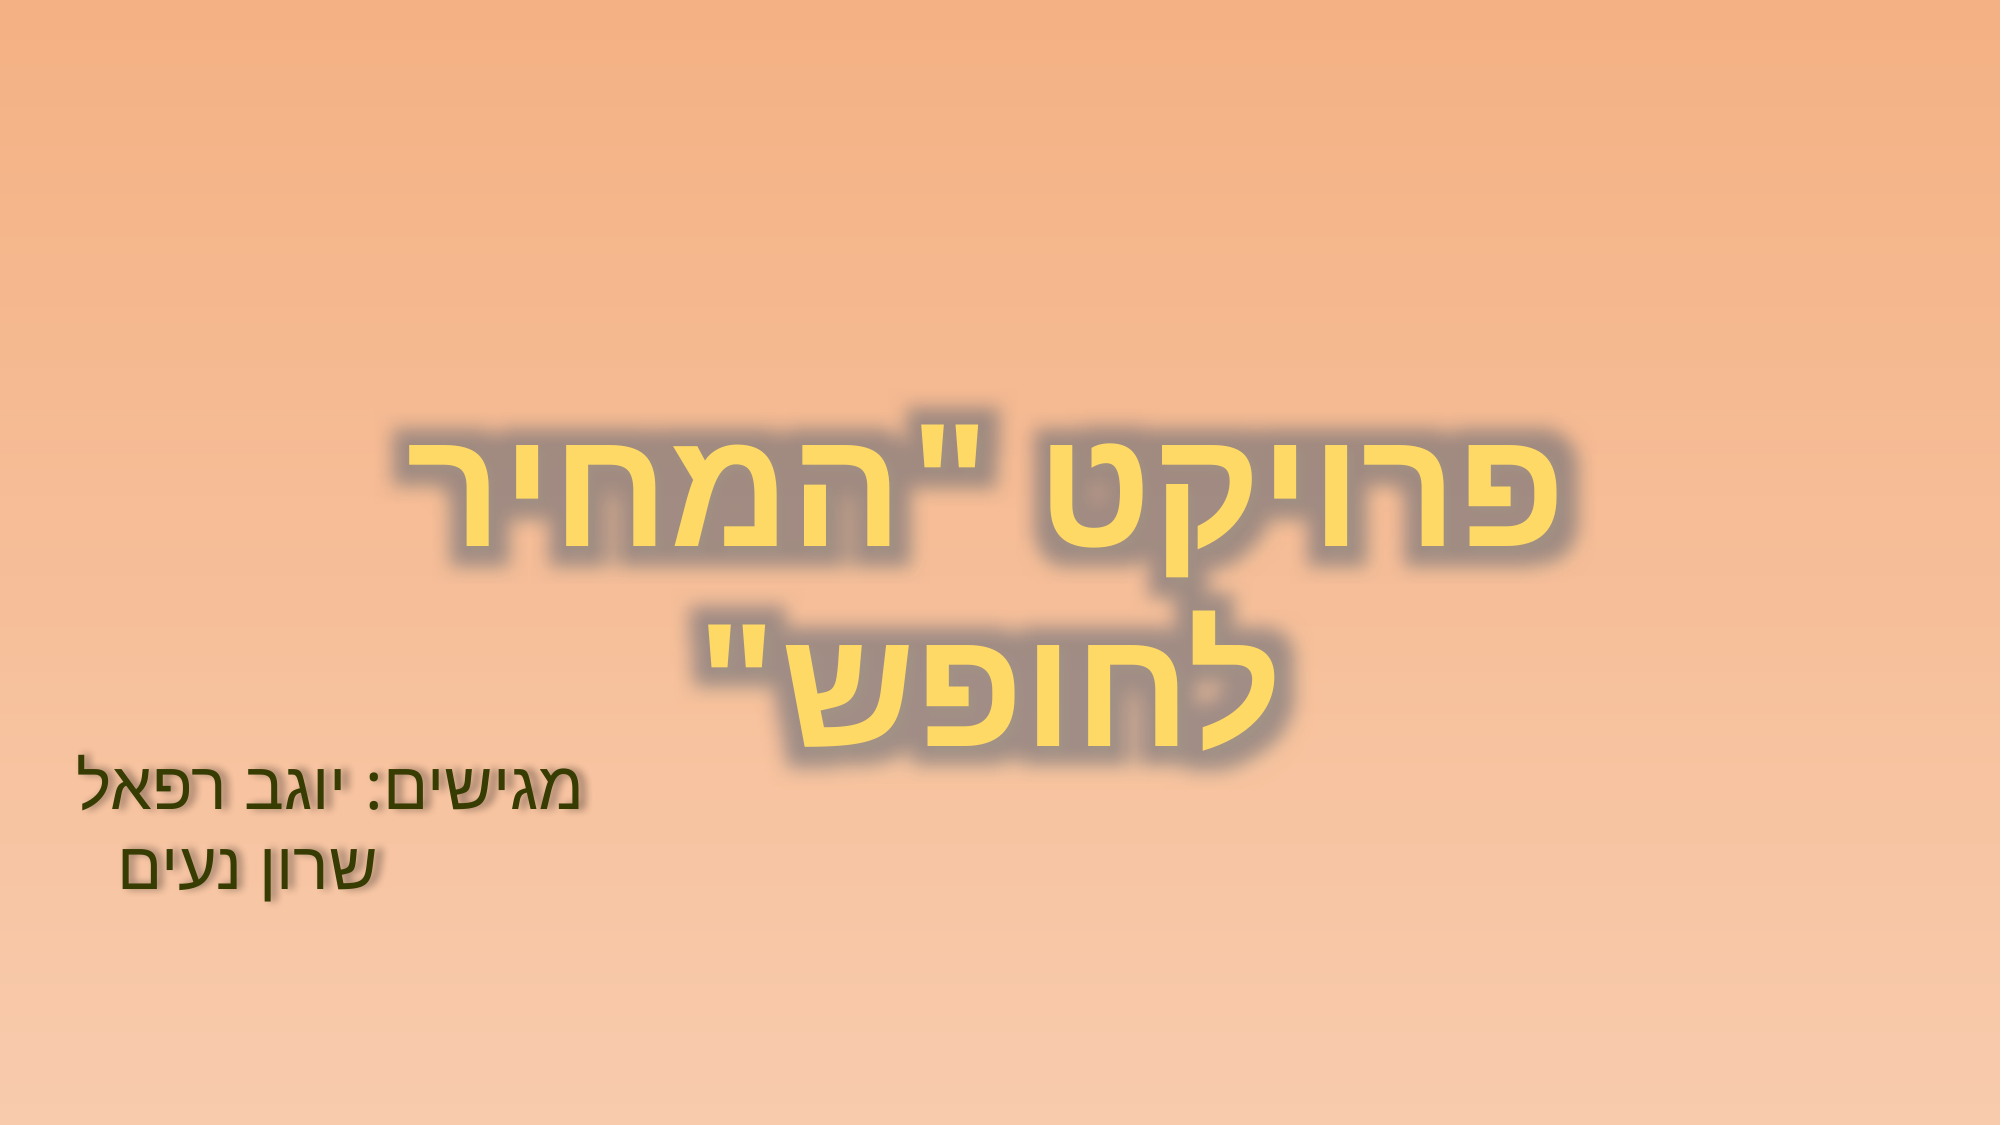

פרויקט "המחיר לחופש"
מגישים: יוגב רפאל
            שרון נעים